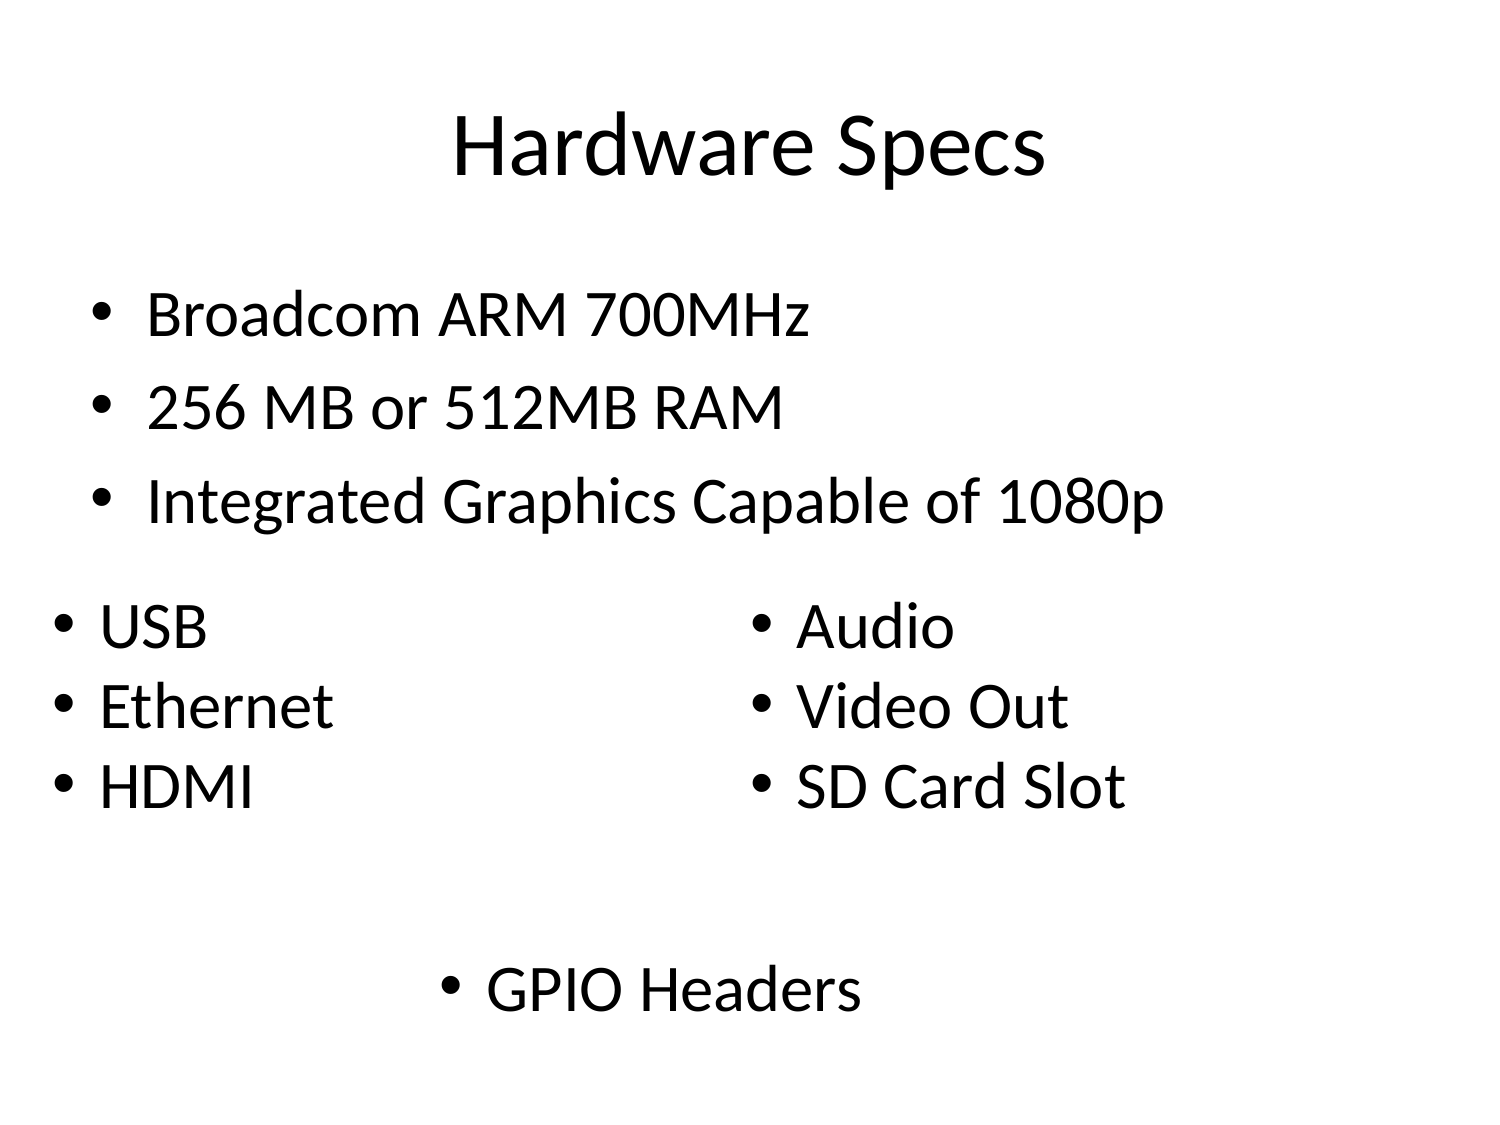

# Hardware Specs
Broadcom ARM 700MHz
256 MB or 512MB RAM
Integrated Graphics Capable of 1080p

USB
Ethernet
HDMI

Audio
Video Out
SD Card Slot

GPIO Headers